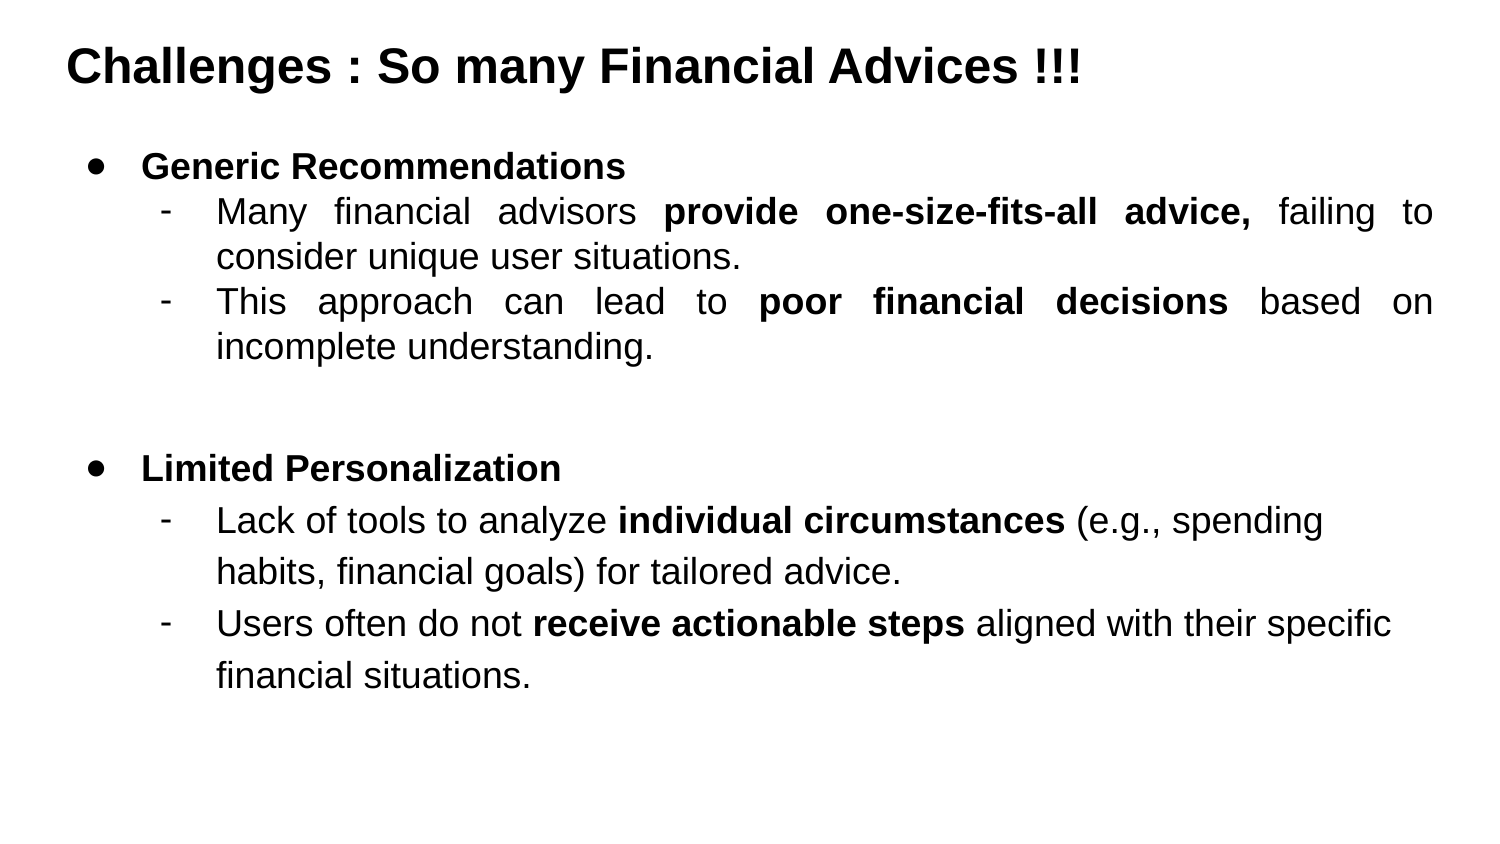

# Challenges : So many Financial Advices !!!

Generic Recommendations
Many financial advisors provide one-size-fits-all advice, failing to consider unique user situations.
This approach can lead to poor financial decisions based on incomplete understanding.

Limited Personalization
Lack of tools to analyze individual circumstances (e.g., spending habits, financial goals) for tailored advice.
Users often do not receive actionable steps aligned with their specific financial situations.